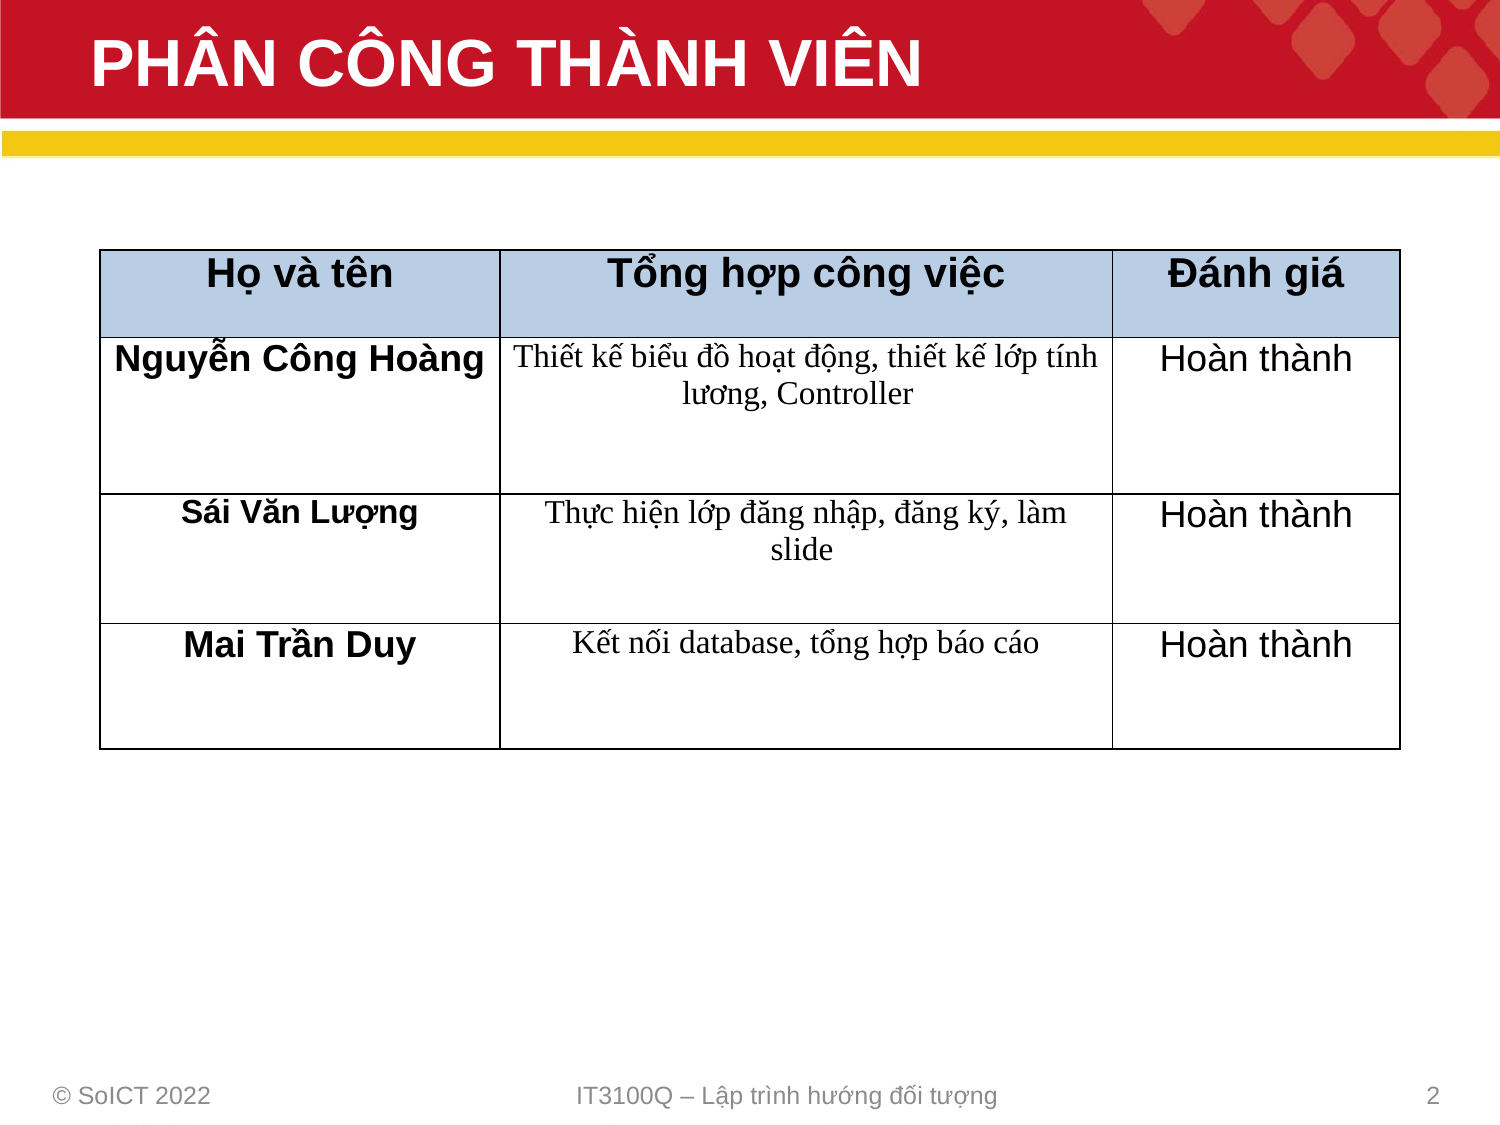

# PHÂN CÔNG THÀNH VIÊN
| Họ và tên | Tổng hợp công việc | Đánh giá |
| --- | --- | --- |
| Nguyễn Công Hoàng | Thiết kế biểu đồ hoạt động, thiết kế lớp tính lương, Controller | Hoàn thành |
| Sái Văn Lượng | Thực hiện lớp đăng nhập, đăng ký, làm slide | Hoàn thành |
| Mai Trần Duy | Kết nối database, tổng hợp báo cáo | Hoàn thành |
© SoICT 2022
IT3100Q – Lập trình hướng đối tượng
2